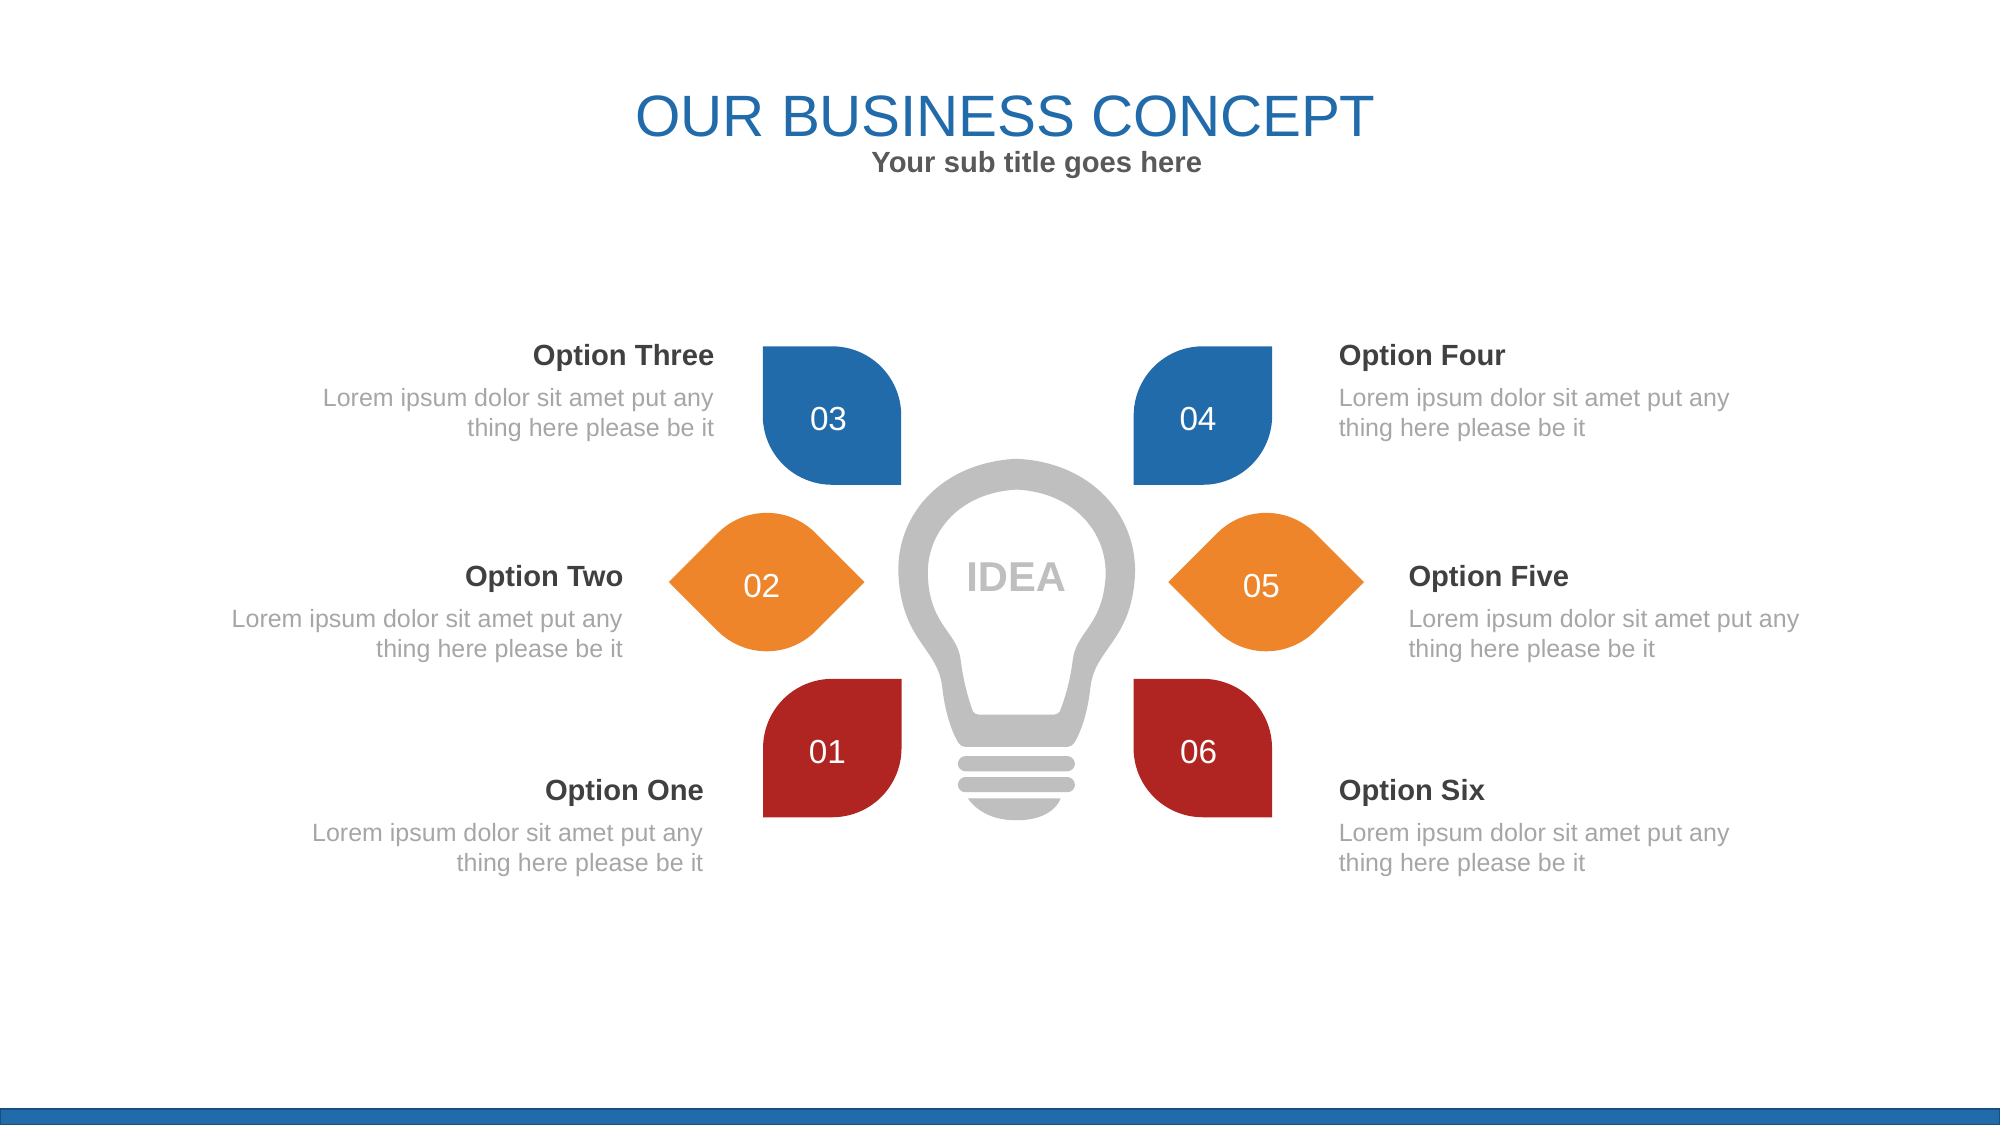

OUR BUSINESS CONCEPT
Your sub title goes here
04

03
04

IDEA

02
05

01
06
Option Three
Lorem ipsum dolor sit amet put any thing here please be it
Option Four
Lorem ipsum dolor sit amet put any thing here please be it
Option Two
Lorem ipsum dolor sit amet put any thing here please be it
Option Five
Lorem ipsum dolor sit amet put any thing here please be it
Option One
Lorem ipsum dolor sit amet put any thing here please be it
Option Six
Lorem ipsum dolor sit amet put any thing here please be it